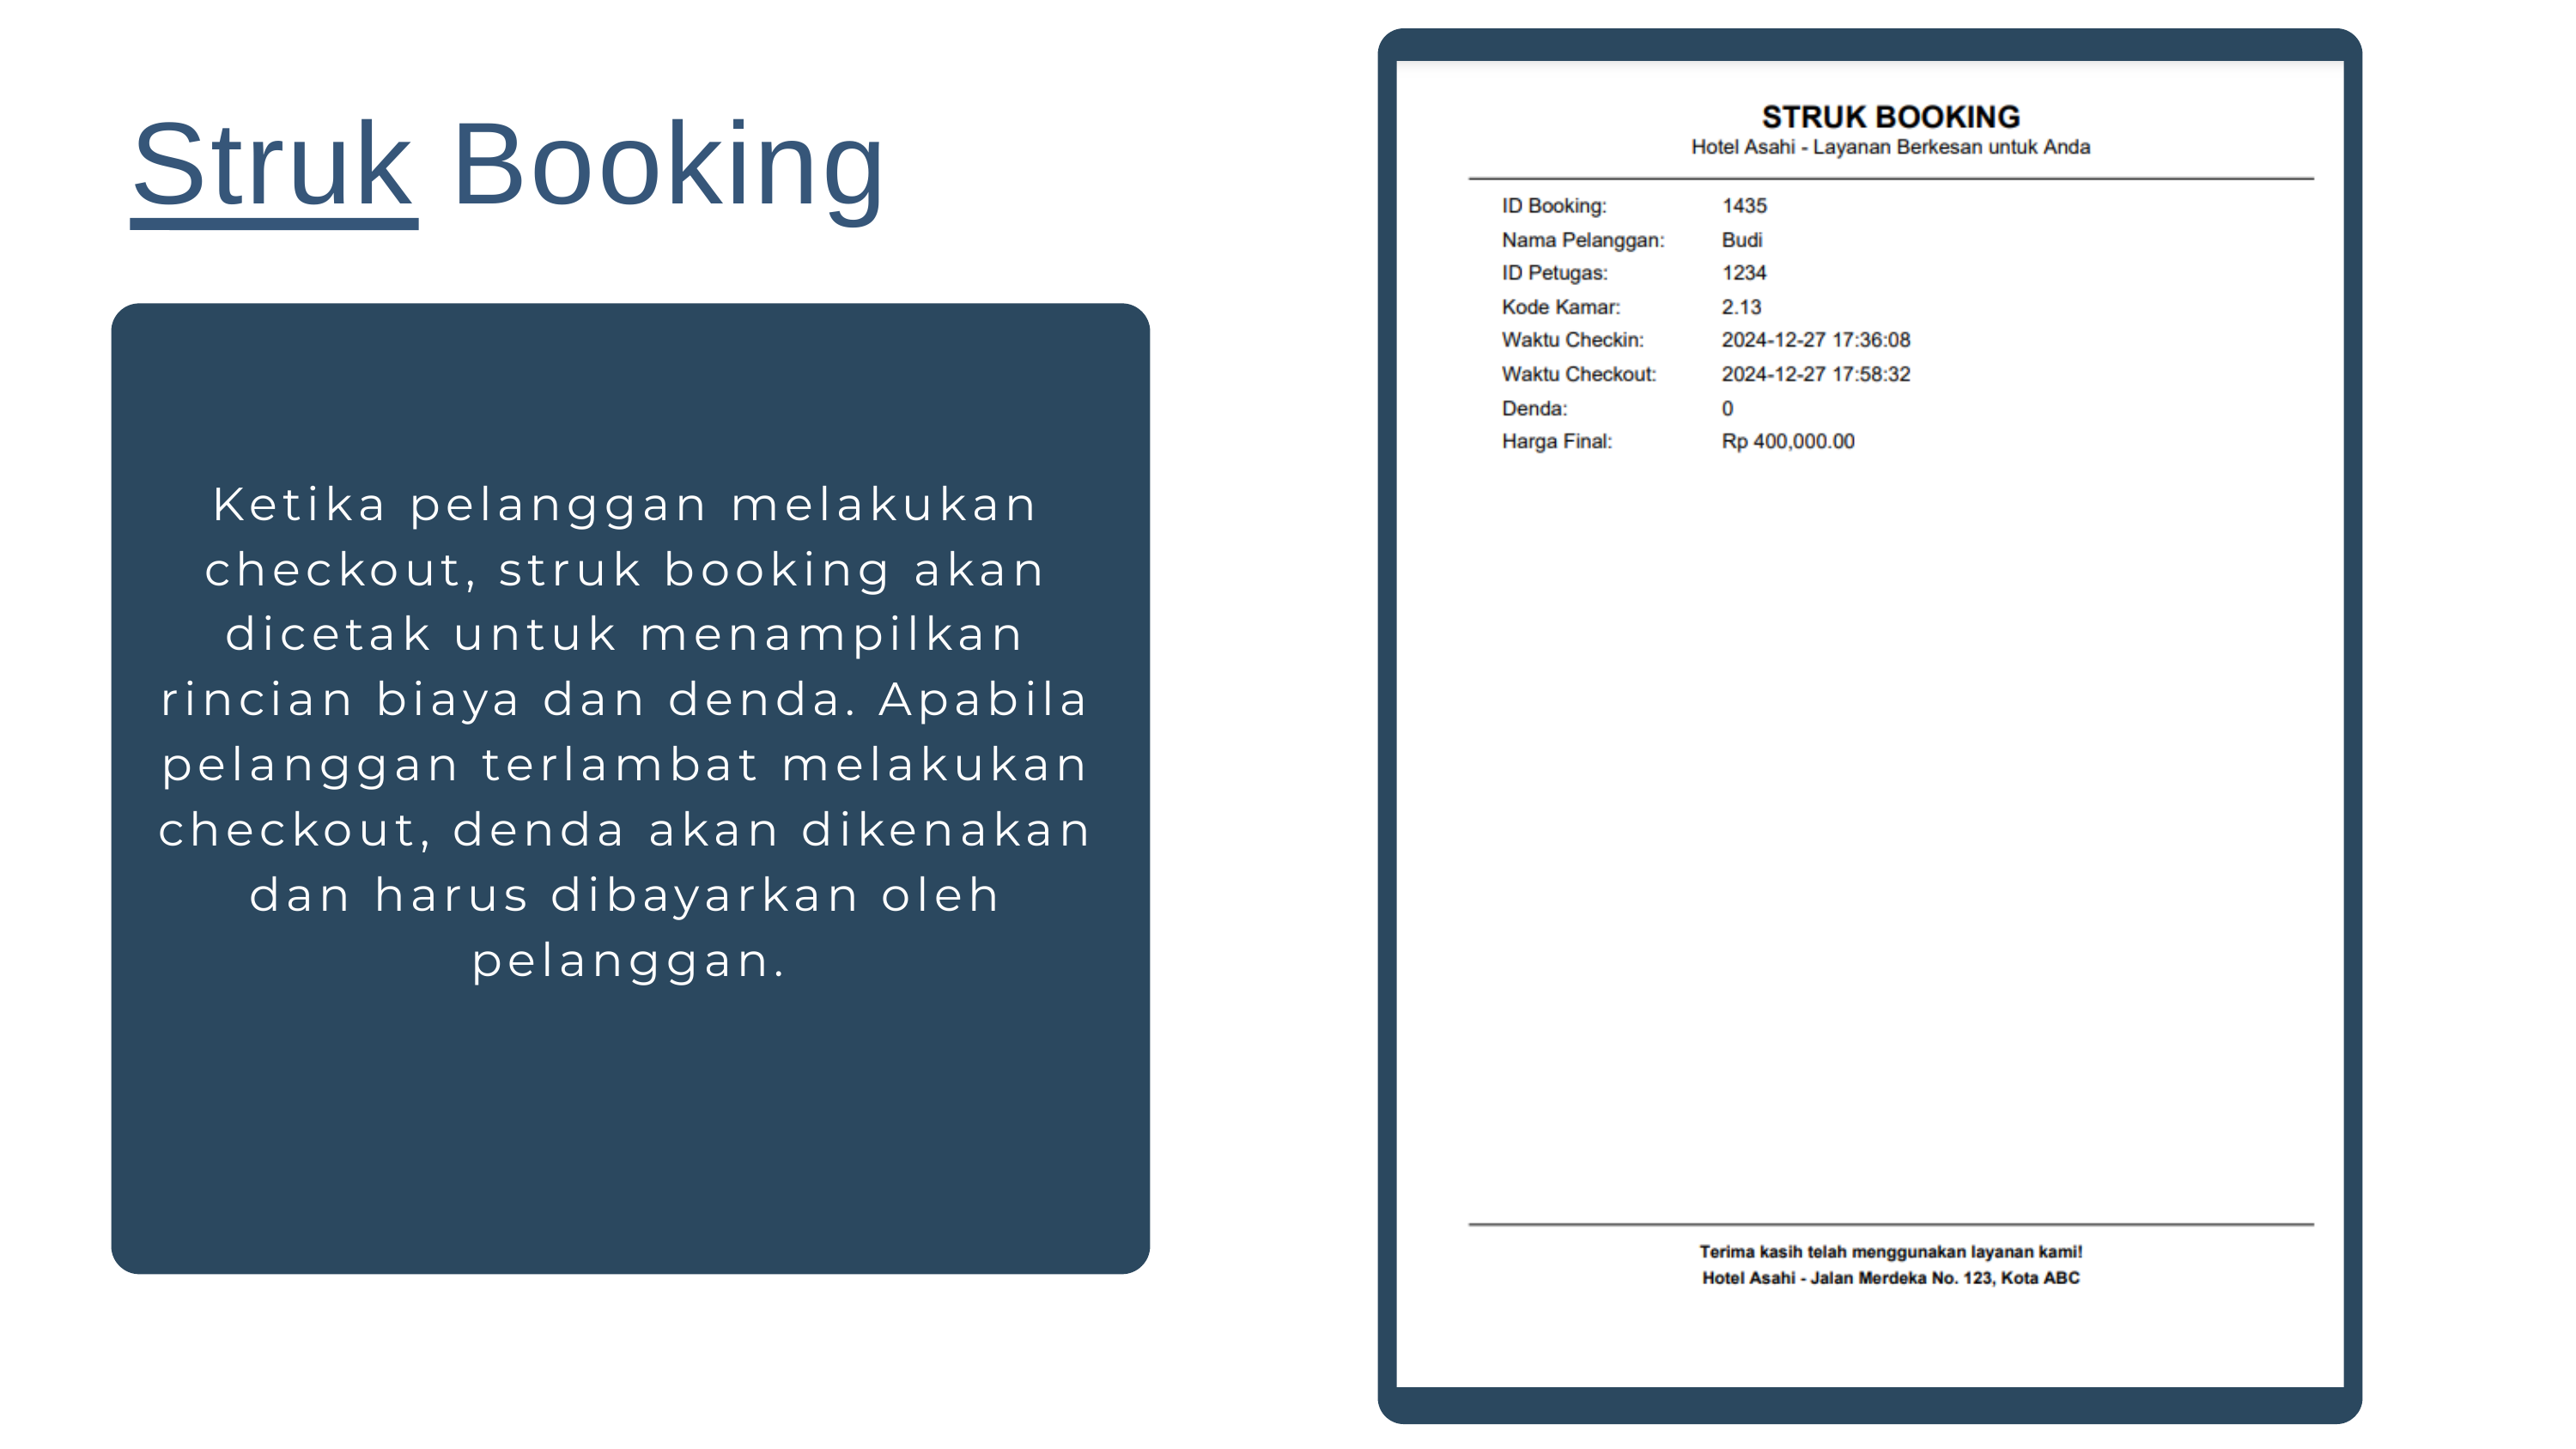

Struk Booking

Ketika pelanggan melakukan checkout, struk booking akan dicetak untuk menampilkan rincian biaya dan denda. Apabila pelanggan terlambat melakukan checkout, denda akan dikenakan dan harus dibayarkan oleh pelanggan.